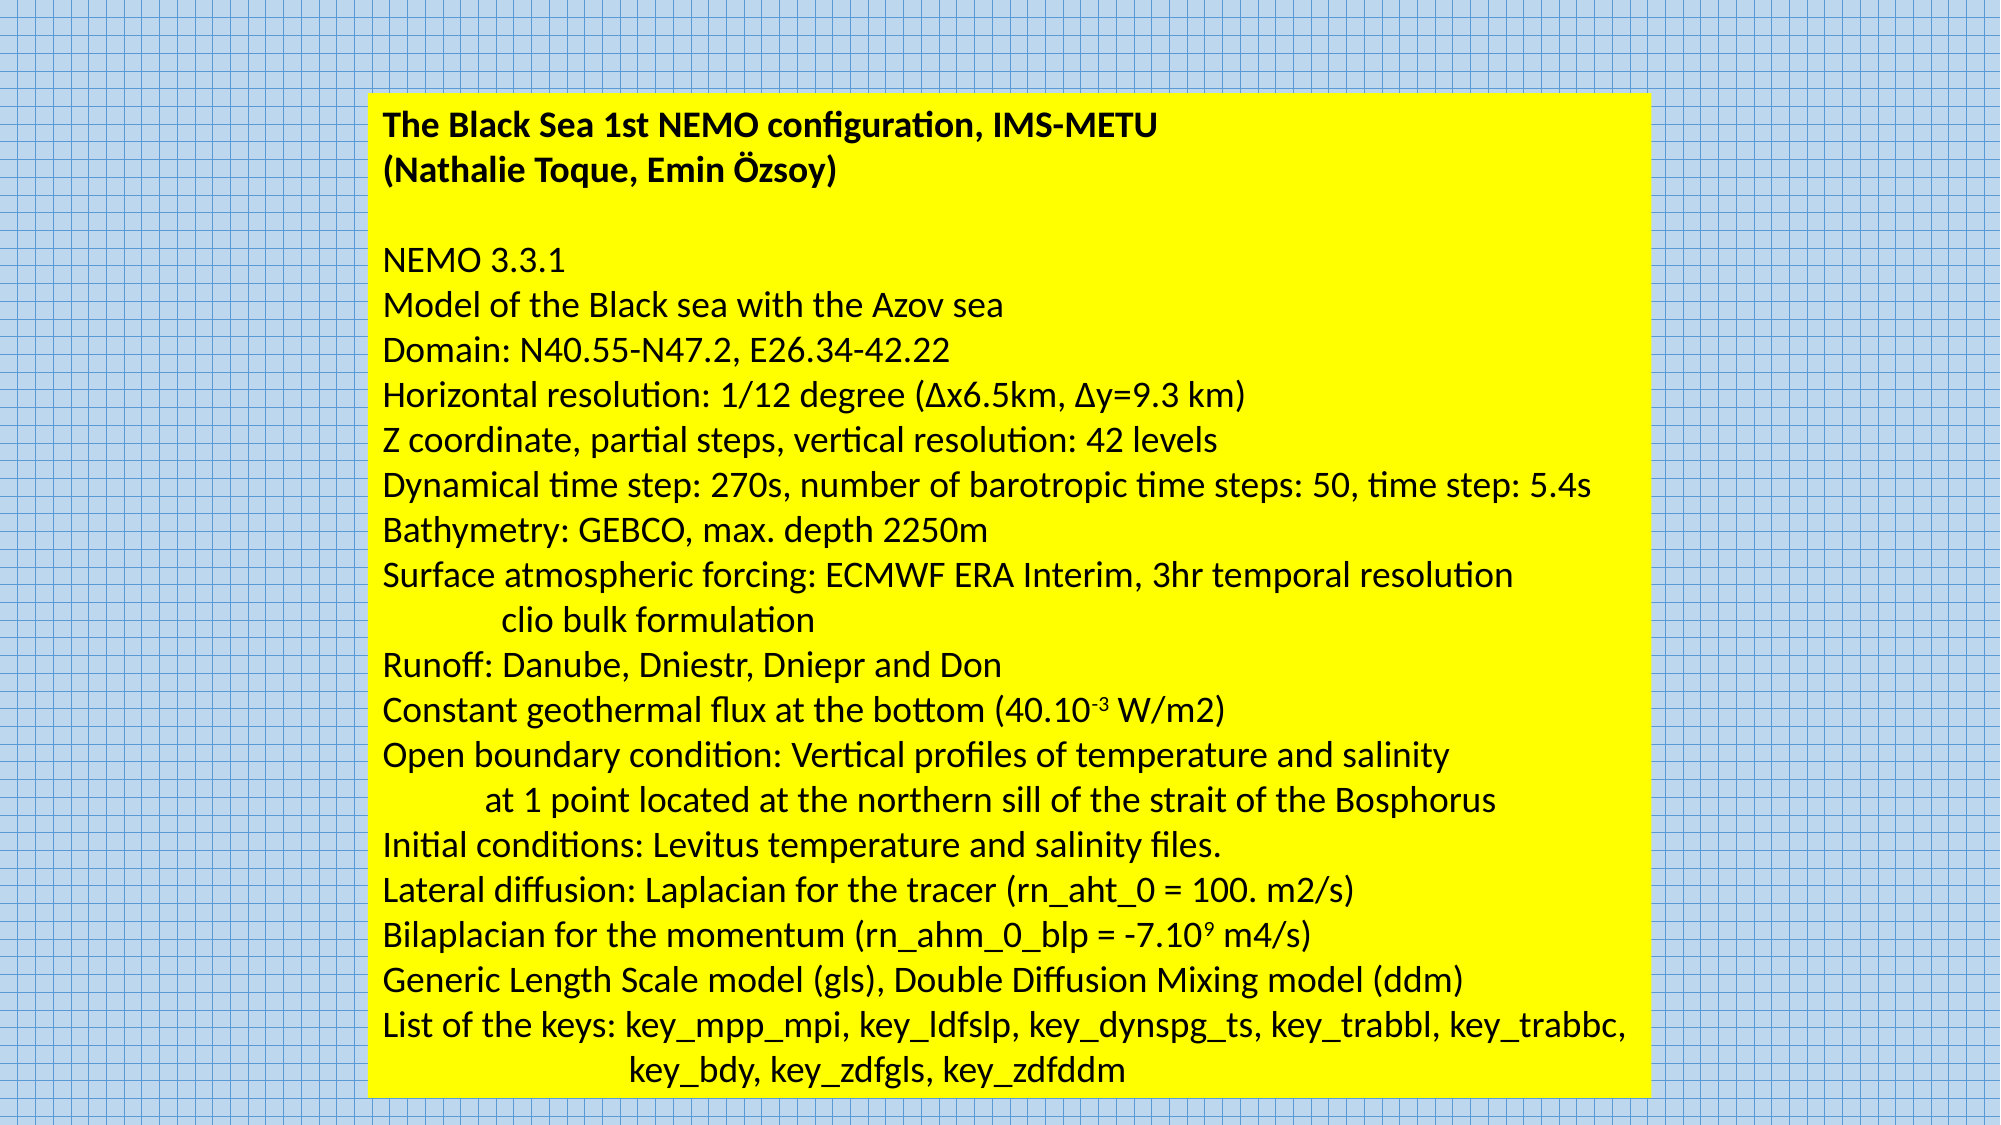

The Black Sea 1st NEMO configuration, IMS-METU
(Nathalie Toque, Emin Özsoy)

NEMO 3.3.1
Model of the Black sea with the Azov sea
Domain: N40.55-N47.2, E26.34-42.22
Horizontal resolution: 1/12 degree (Δx6.5km, Δy=9.3 km)
Z coordinate, partial steps, vertical resolution: 42 levels
Dynamical time step: 270s, number of barotropic time steps: 50, time step: 5.4s
Bathymetry: GEBCO, max. depth 2250m
Surface atmospheric forcing: ECMWF ERA Interim, 3hr temporal resolution
              clio bulk formulation
Runoff: Danube, Dniestr, Dniepr and Don
Constant geothermal flux at the bottom (40.10-3 W/m2)
Open boundary condition: Vertical profiles of temperature and salinity
            at 1 point located at the northern sill of the strait of the Bosphorus
Initial conditions: Levitus temperature and salinity files.
Lateral diffusion: Laplacian for the tracer (rn_aht_0 = 100. m2/s)
Bilaplacian for the momentum (rn_ahm_0_blp = -7.109 m4/s)
Generic Length Scale model (gls), Double Diffusion Mixing model (ddm)
List of the keys: key_mpp_mpi, key_ldfslp, key_dynspg_ts, key_trabbl, key_trabbc,
                             key_bdy, key_zdfgls, key_zdfddm